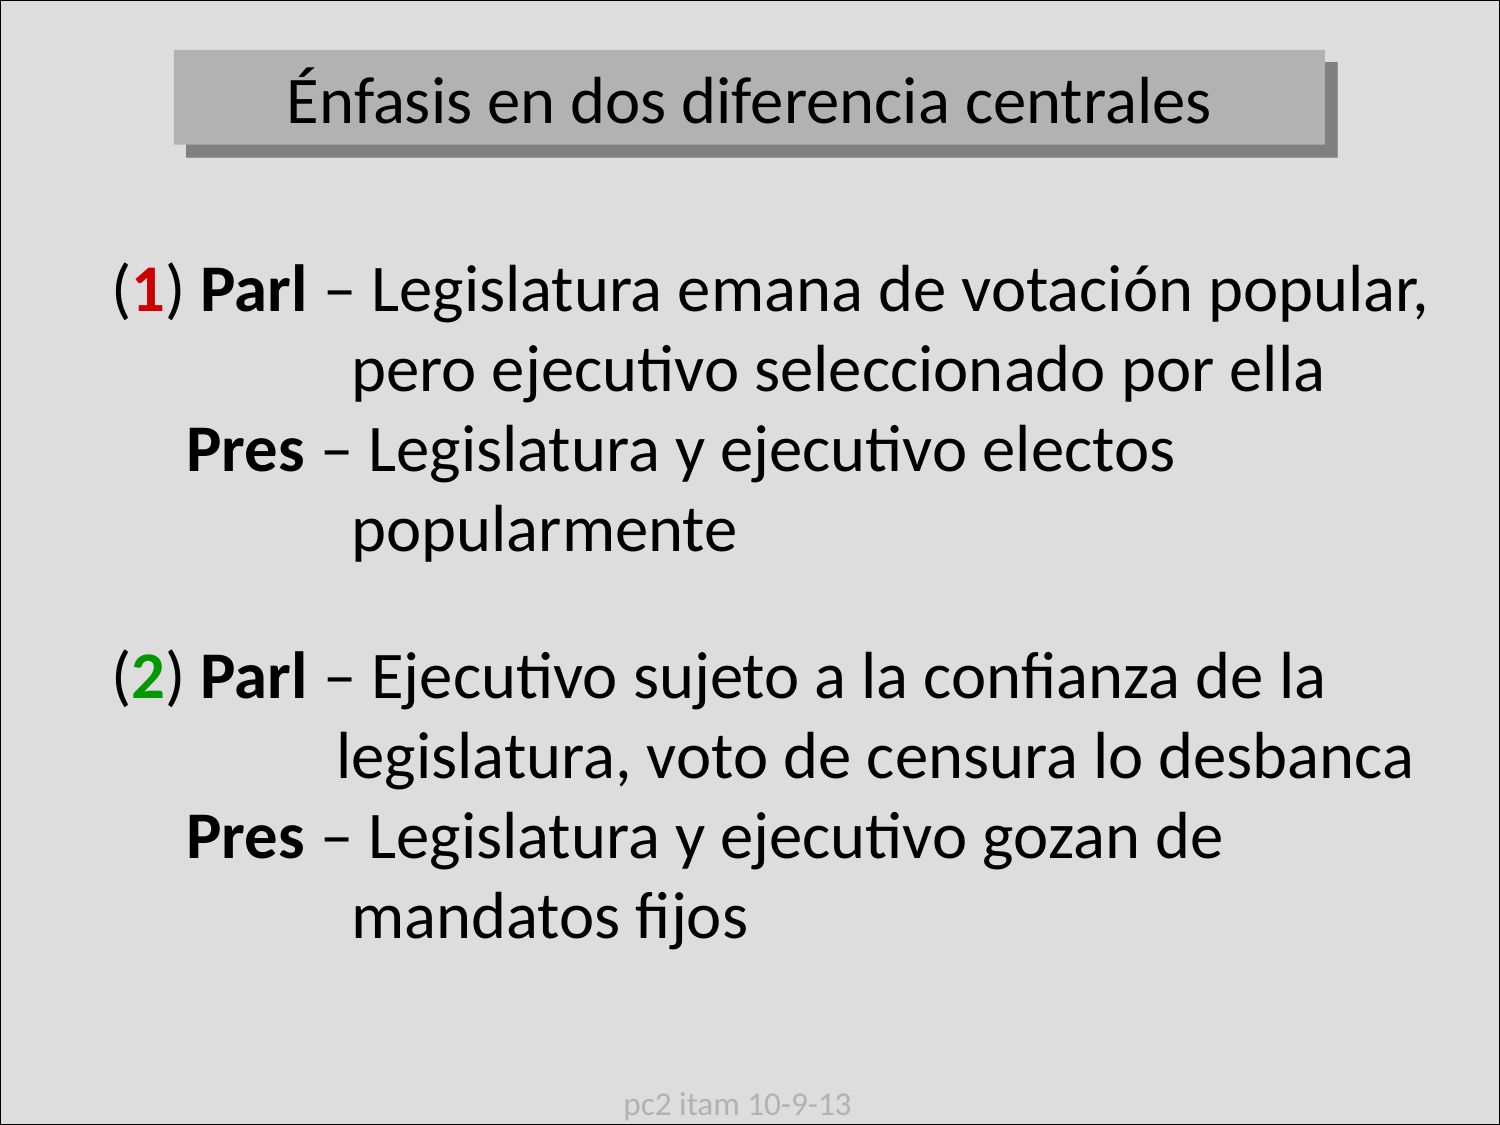

Énfasis en dos diferencia centrales
(1) Parl – Legislatura emana de votación popular,
                pero ejecutivo seleccionado por ella
     Pres – Legislatura y ejecutivo electos
                popularmente
(2) Parl – Ejecutivo sujeto a la confianza de la
               legislatura, voto de censura lo desbanca
     Pres – Legislatura y ejecutivo gozan de
                mandatos fijos